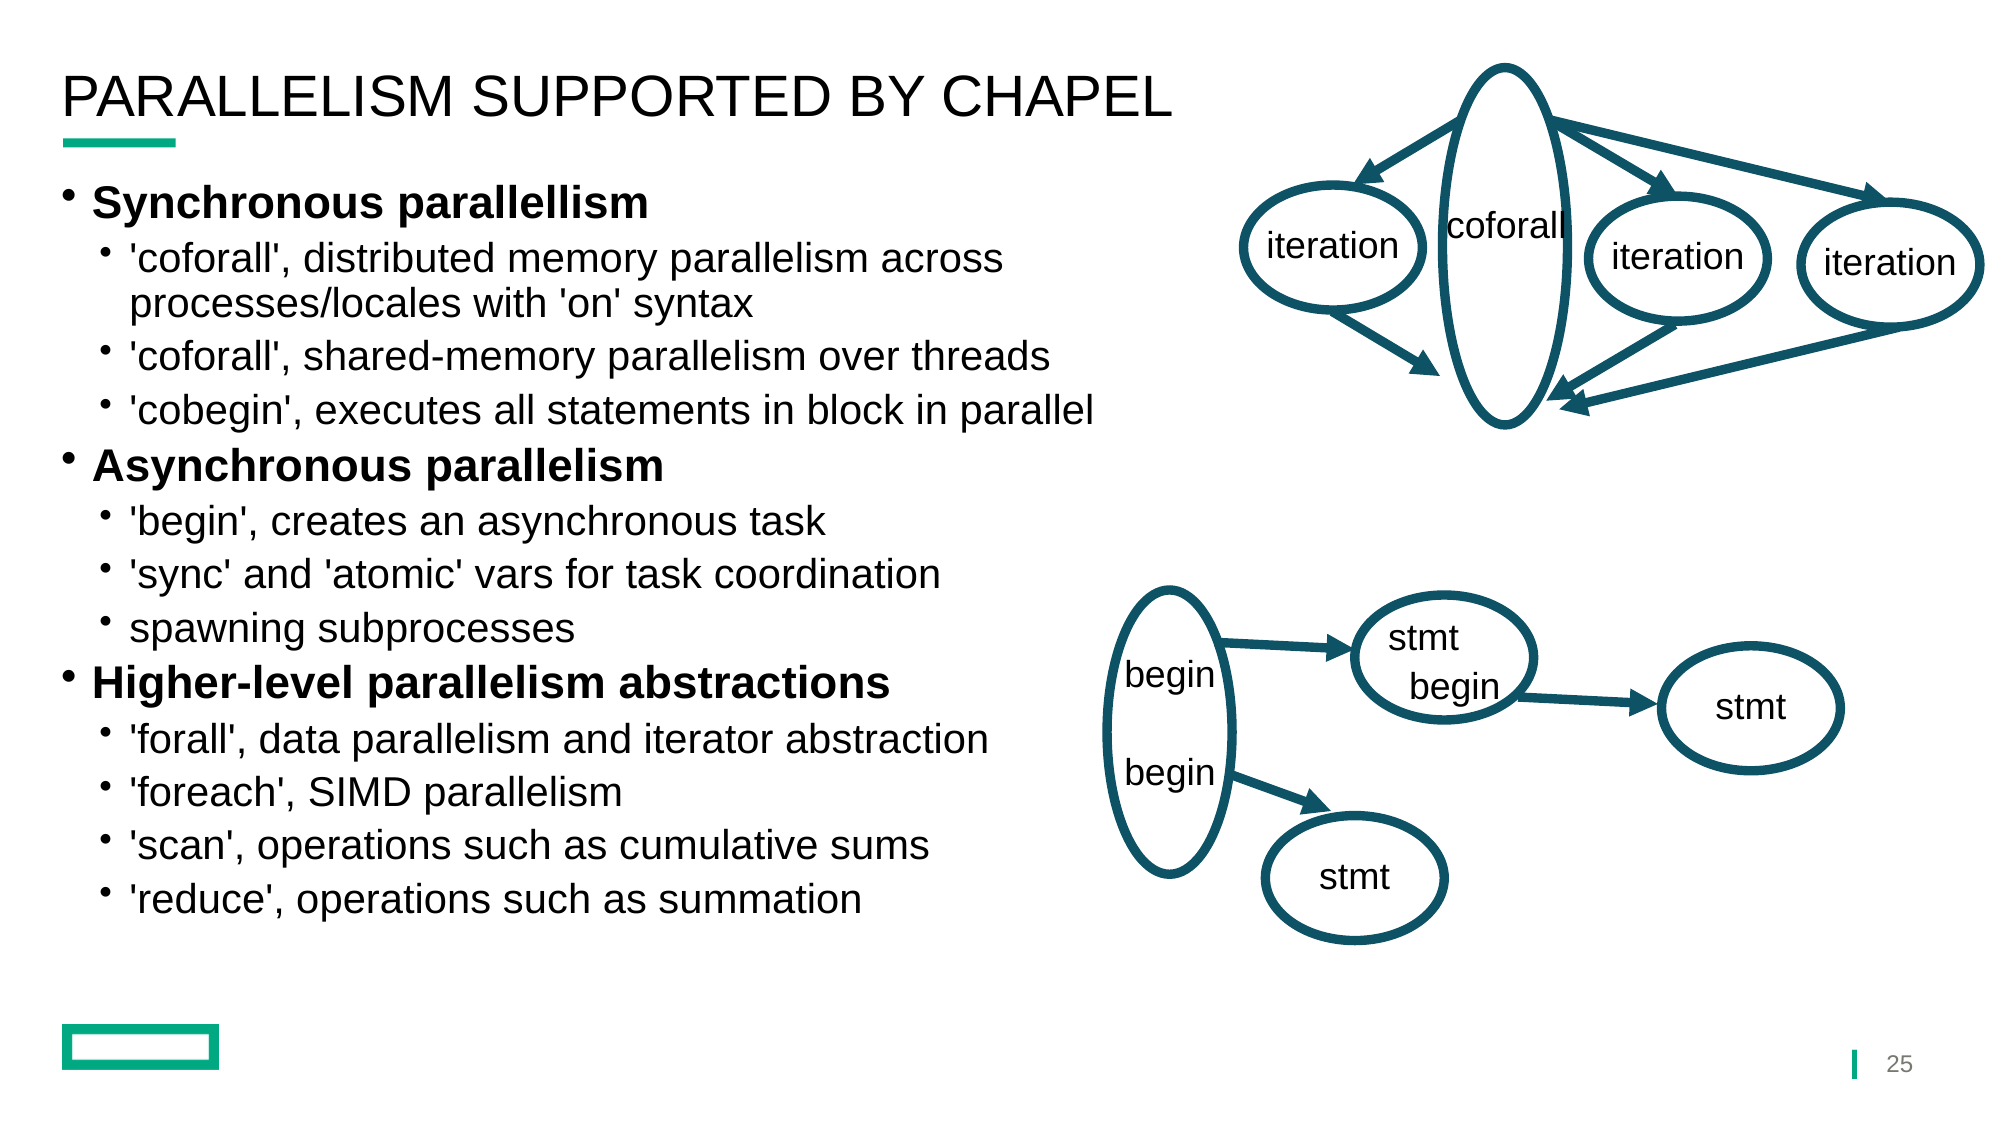

# Parallelism Supported By Chapel

coforall

iteration

iteration

iteration
Synchronous parallellism
'coforall', distributed memory parallelism across processes/locales with 'on' syntax
'coforall', shared-memory parallelism over threads
'cobegin', executes all statements in block in parallel
Asynchronous parallelism
'begin', creates an asynchronous task
'sync' and 'atomic' vars for task coordination
spawning subprocesses
Higher-level parallelism abstractions
'forall', data parallelism and iterator abstraction
'foreach', SIMD parallelism
'scan', operations such as cumulative sums
'reduce', operations such as summation

begin

begin

stmt
  begin

stmt

stmt
25